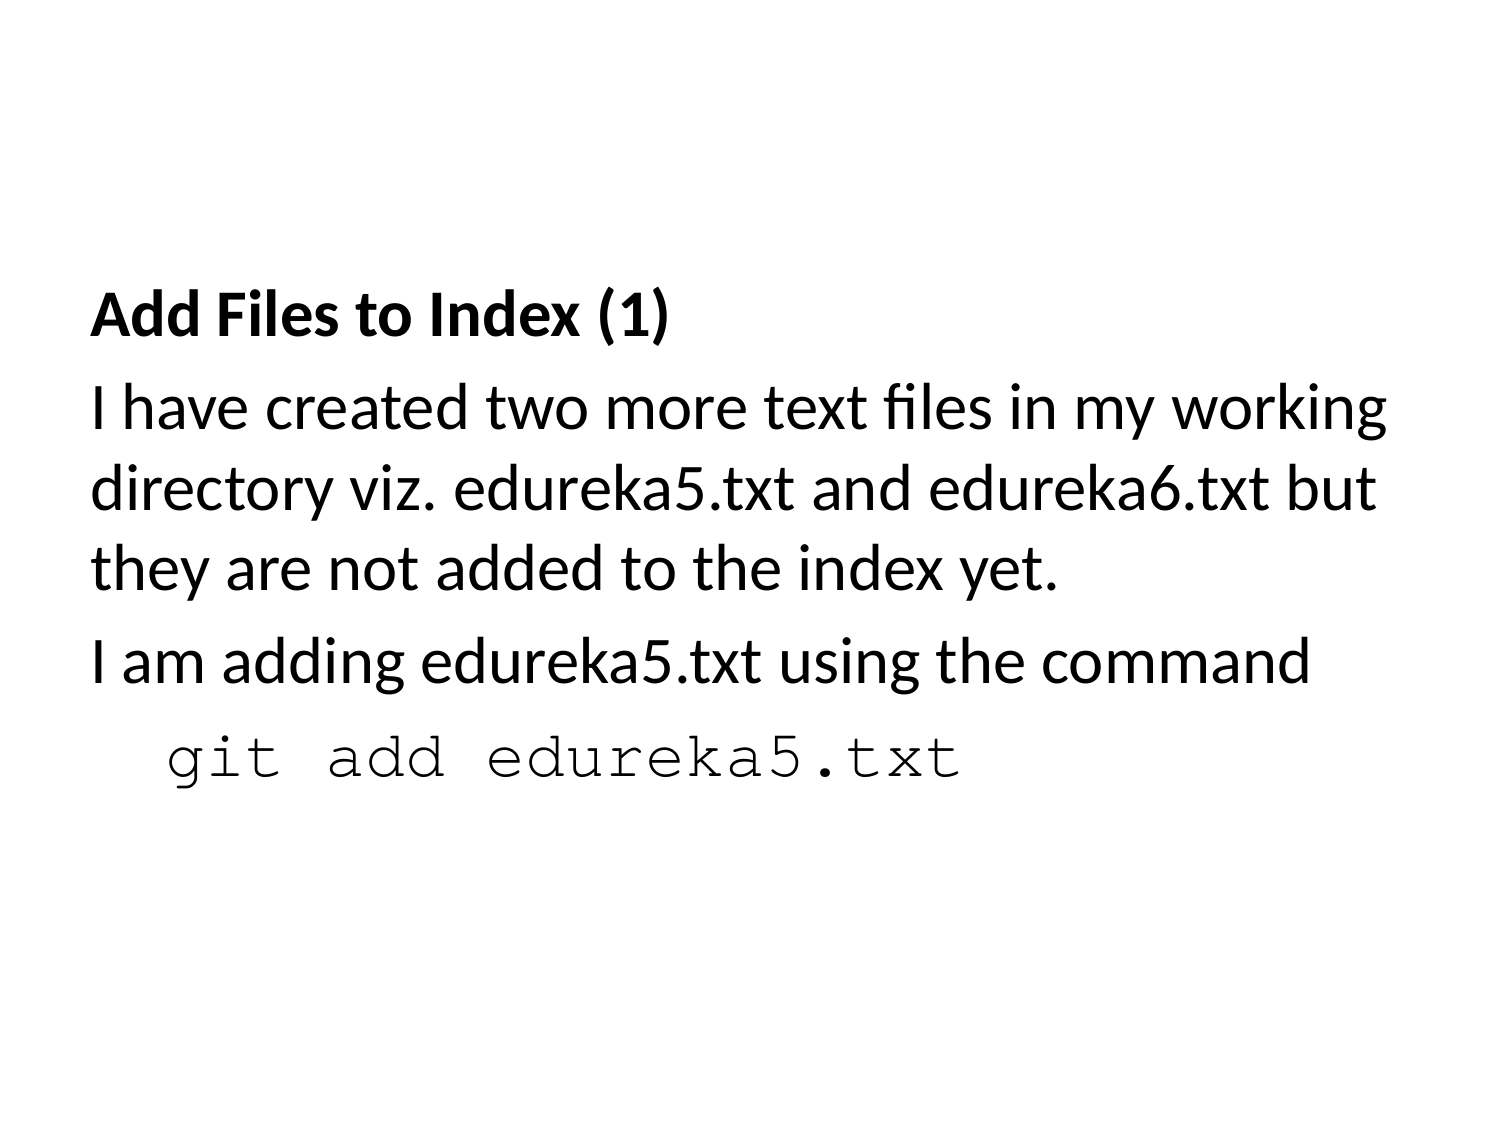

Add Files to Index (1)
I have created two more text files in my working directory viz. edureka5.txt and edureka6.txt but they are not added to the index yet.
I am adding edureka5.txt using the command
git add edureka5.txt